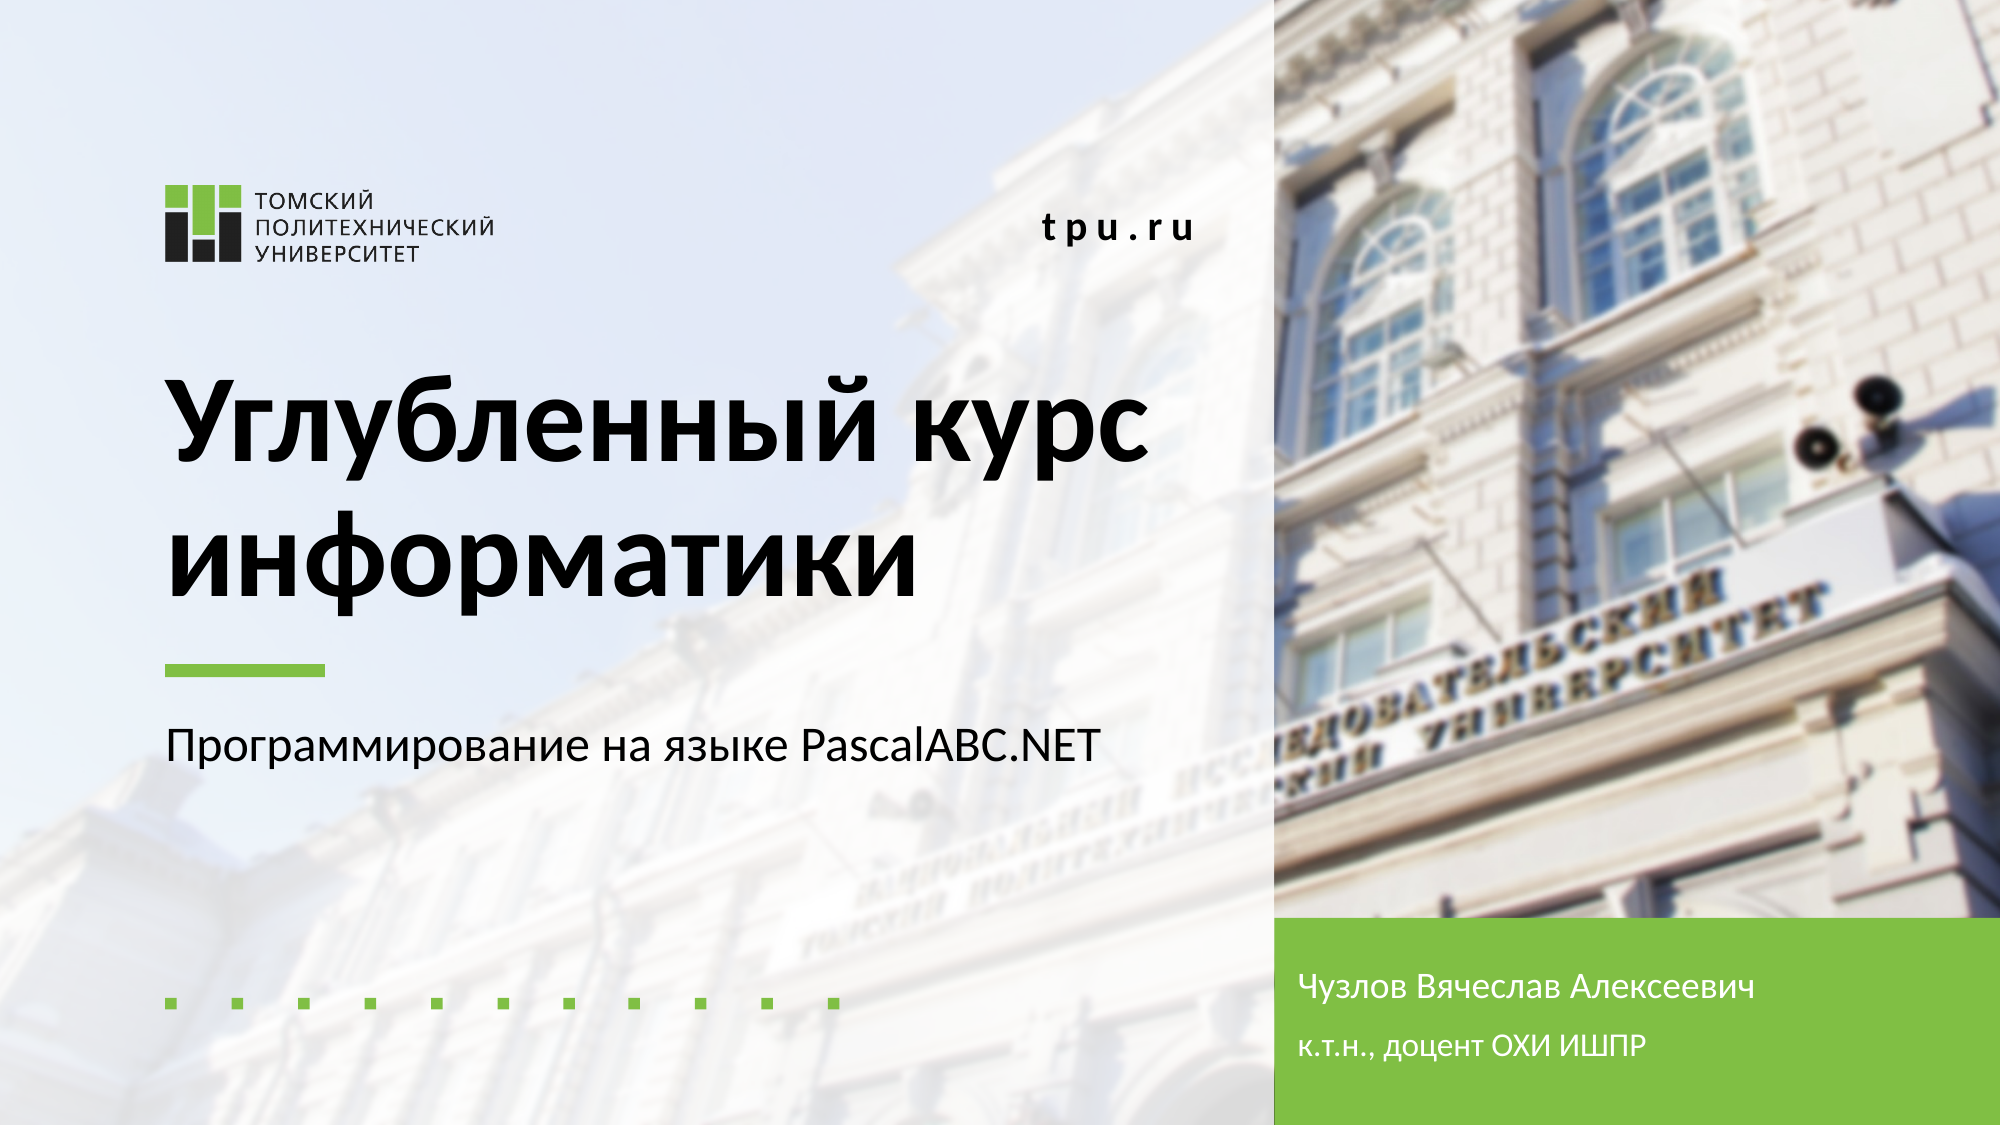

# Углубленный курс информатики
Программирование на языке PascalABC.NET
Чузлов Вячеслав Алексеевич
к.т.н., доцент ОХИ ИШПР